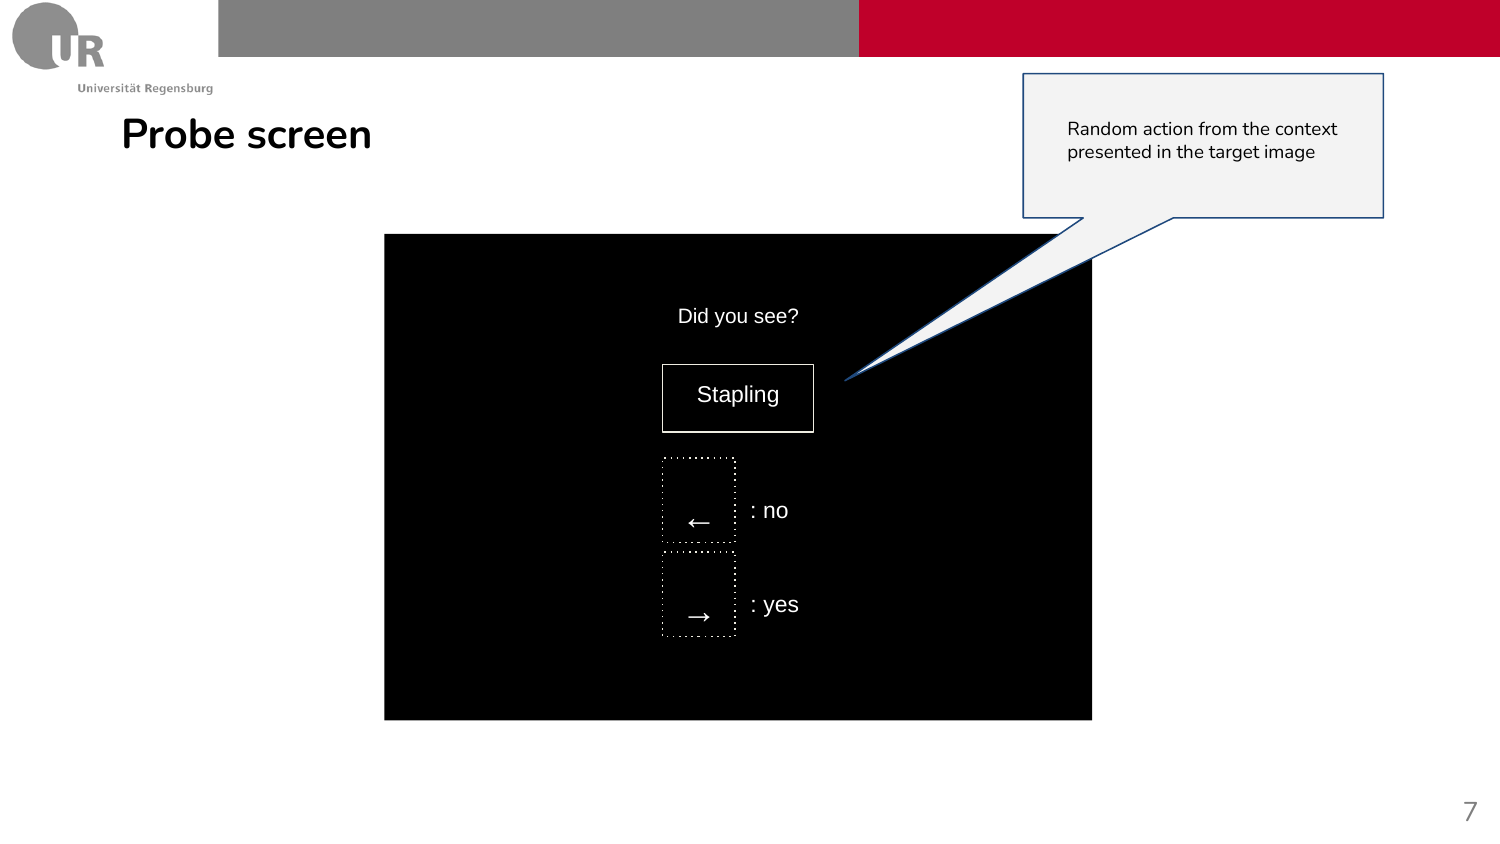

Random action from the context presented in the target image
# Probe screen

Did you see?
Stapling
←
: no
→
: yes
7